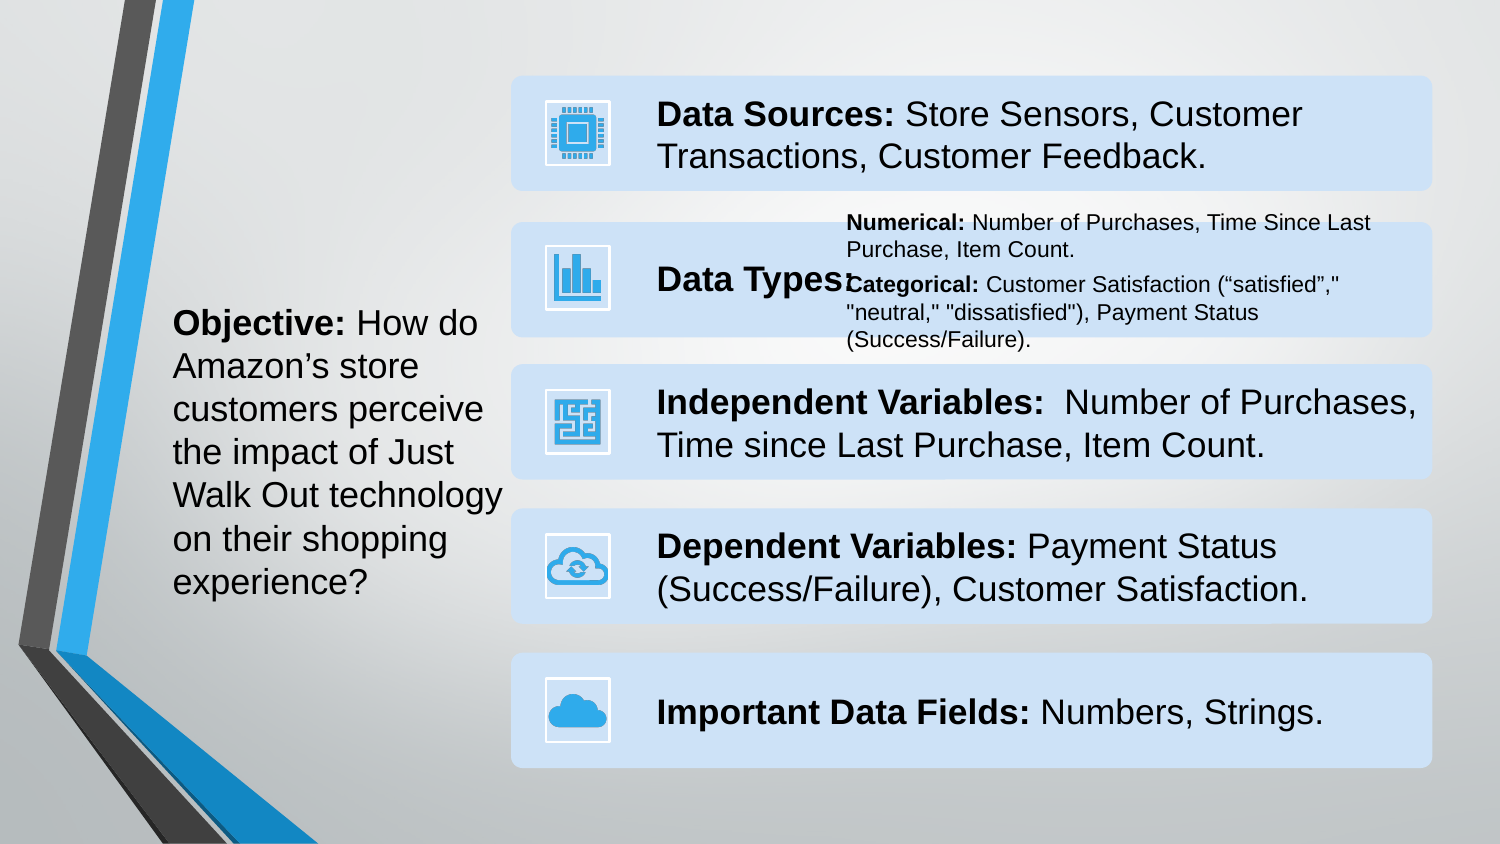

Data Sources: Store Sensors, Customer Transactions, Customer Feedback.
Data Types:
Numerical: Number of Purchases, Time Since Last Purchase, Item Count.
Categorical: Customer Satisfaction (“satisfied”," "neutral," "dissatisfied"), Payment Status (Success/Failure).
Independent Variables:  Number of Purchases, Time since Last Purchase, Item Count.
Dependent Variables: Payment Status (Success/Failure), Customer Satisfaction.
Important Data Fields: Numbers, Strings.
#

Objective: How do Amazon’s store customers perceive the impact of Just Walk Out technology on their shopping experience?